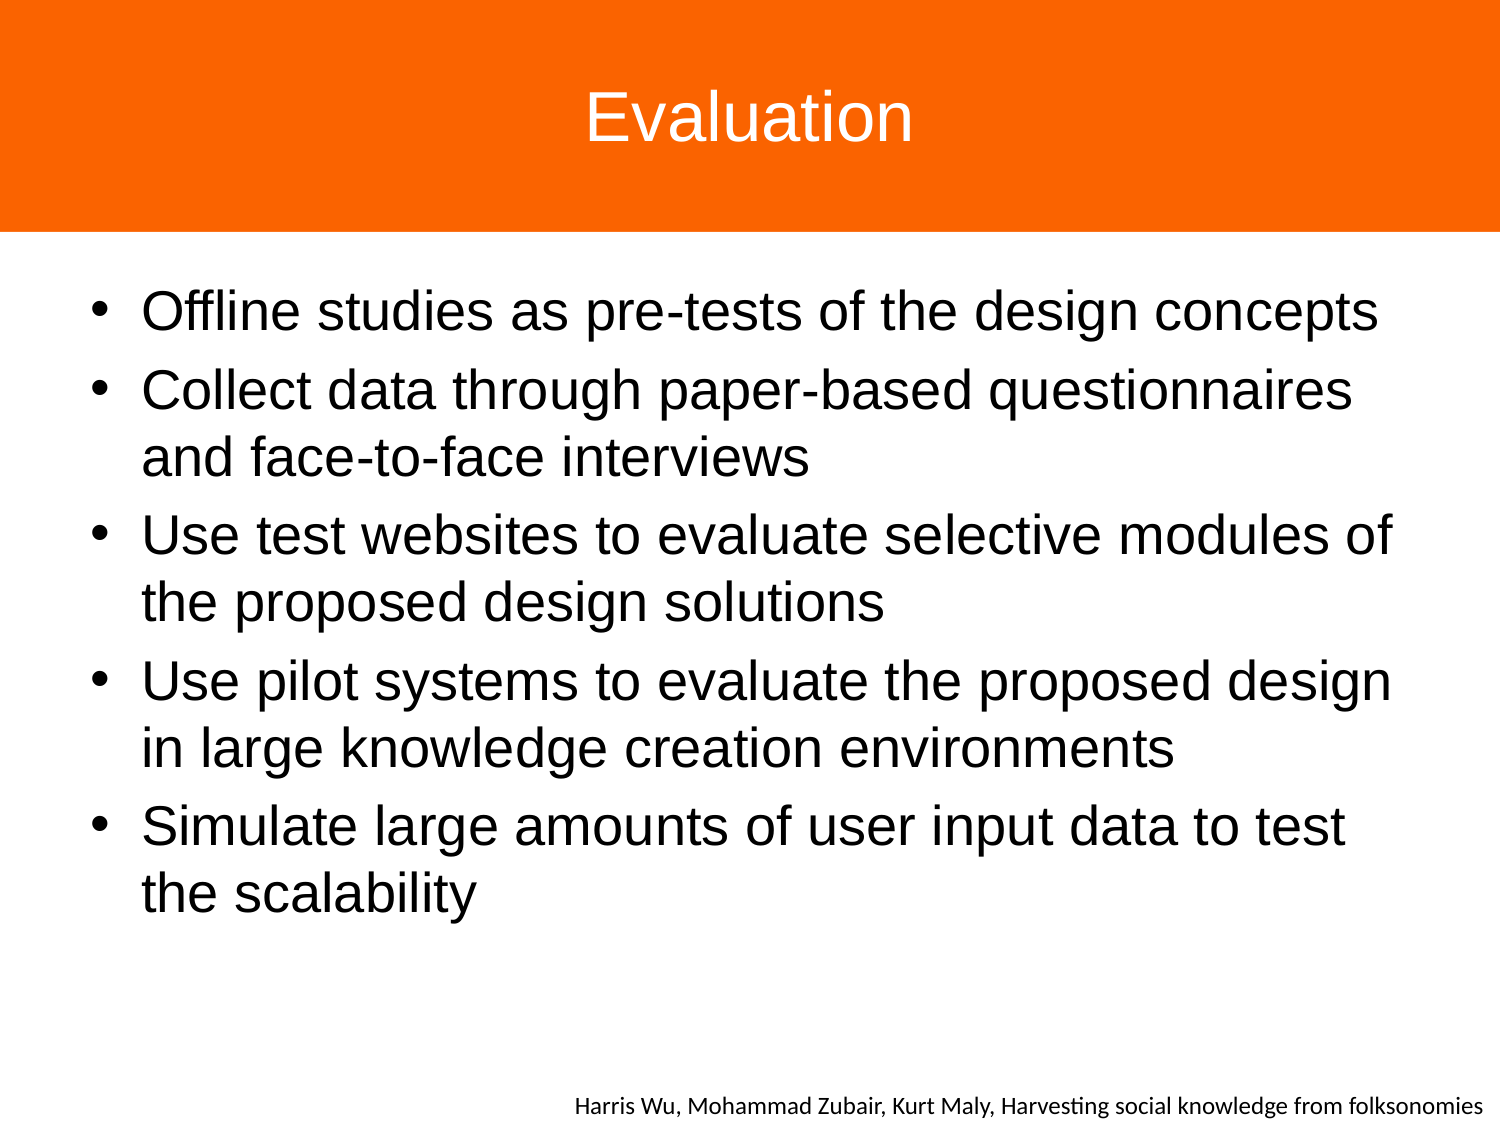

# Evaluation
Offline studies as pre-tests of the design concepts
Collect data through paper-based questionnaires and face-to-face interviews
Use test websites to evaluate selective modules of the proposed design solutions
Use pilot systems to evaluate the proposed design in large knowledge creation environments
Simulate large amounts of user input data to test the scalability

Harris Wu, Mohammad Zubair, Kurt Maly, Harvesting social knowledge from folksonomies